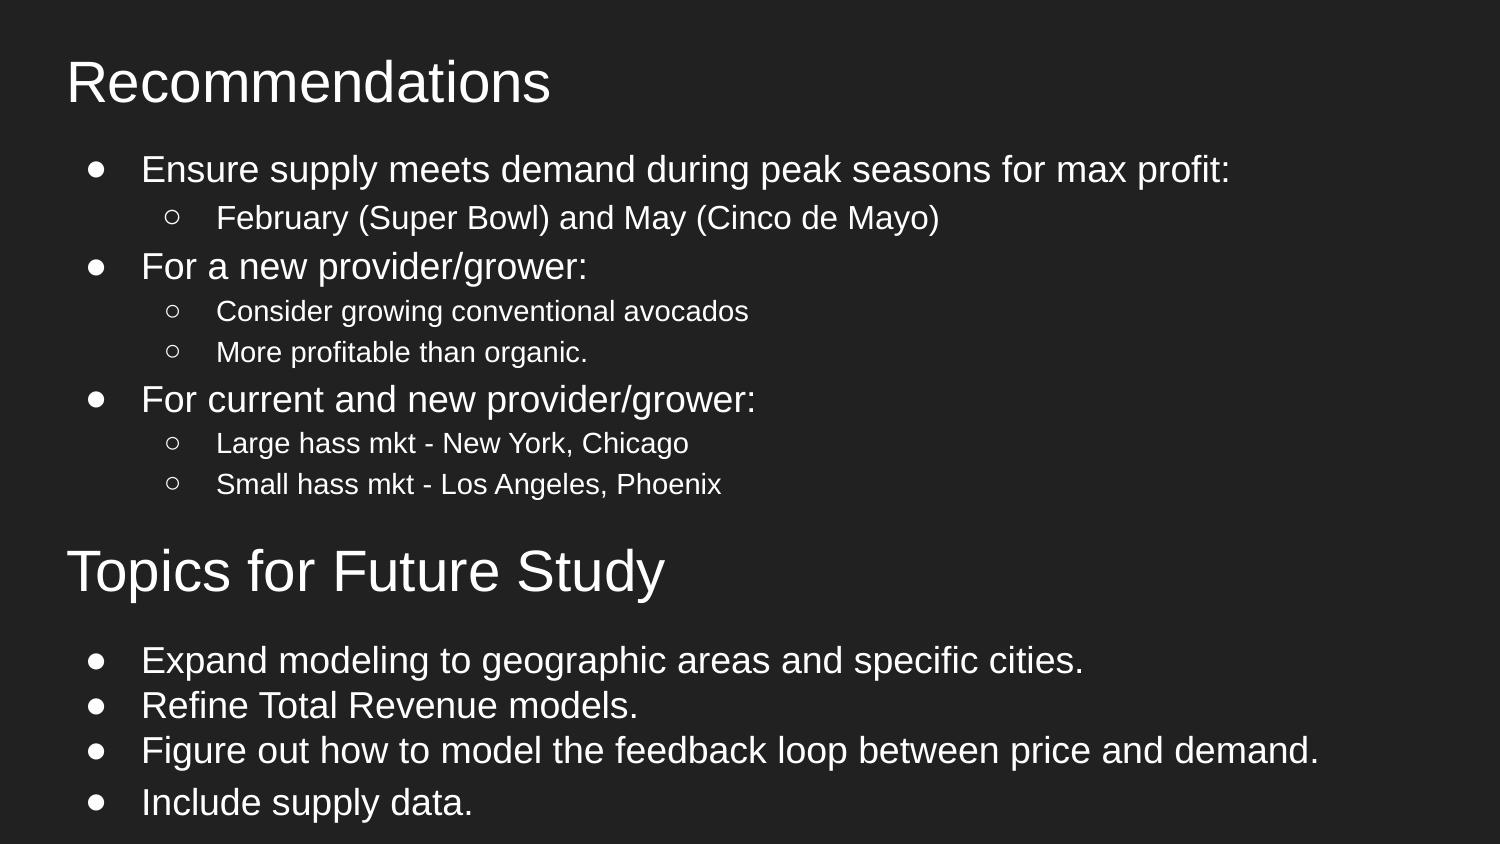

# Recommendations
Ensure supply meets demand during peak seasons for max profit:
February (Super Bowl) and May (Cinco de Mayo)
For a new provider/grower:
Consider growing conventional avocados
More profitable than organic.
For current and new provider/grower:
Large hass mkt - New York, Chicago
Small hass mkt - Los Angeles, Phoenix
Topics for Future Study
Expand modeling to geographic areas and specific cities.
Refine Total Revenue models.
Figure out how to model the feedback loop between price and demand.
Include supply data.